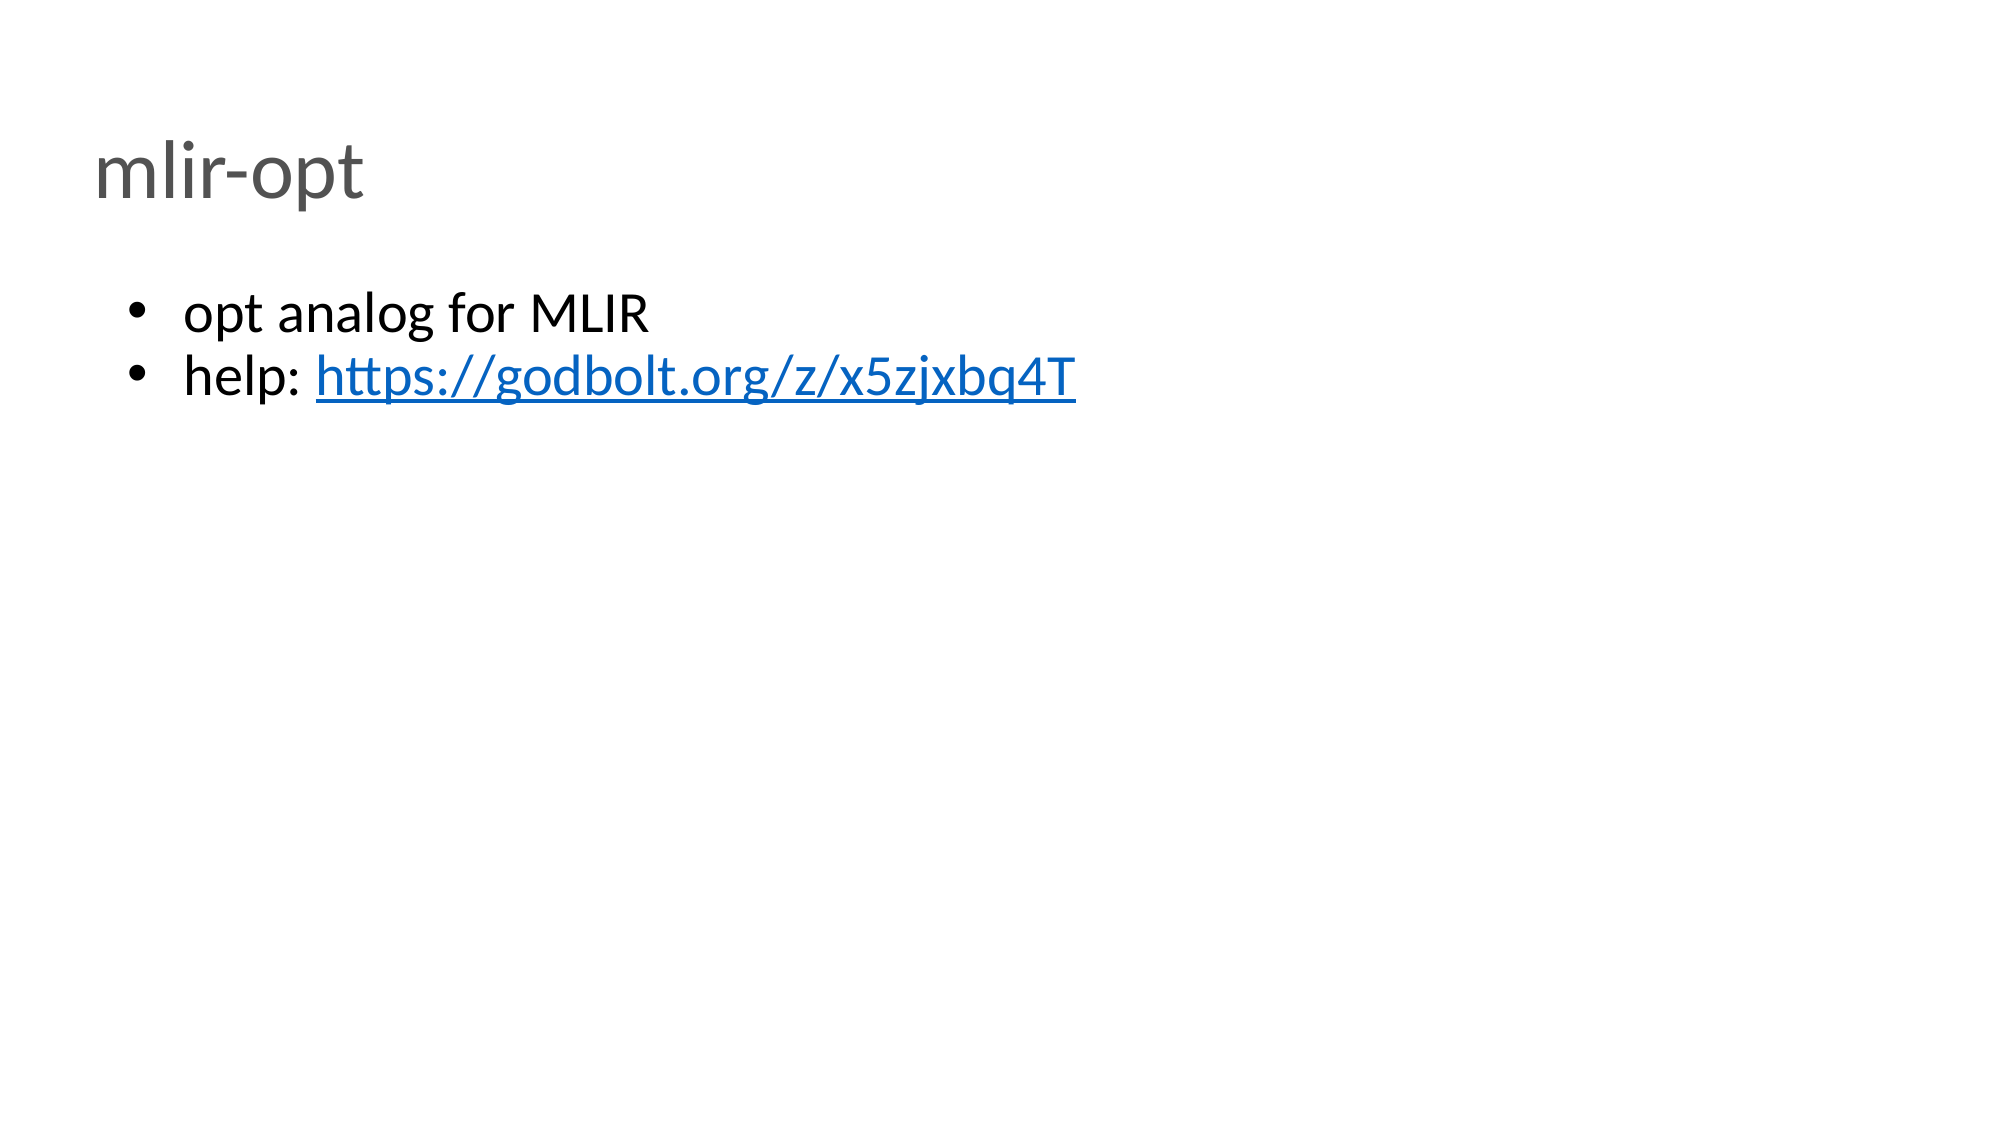

# mlir-opt
opt analog for MLIR
help: https://godbolt.org/z/x5zjxbq4T